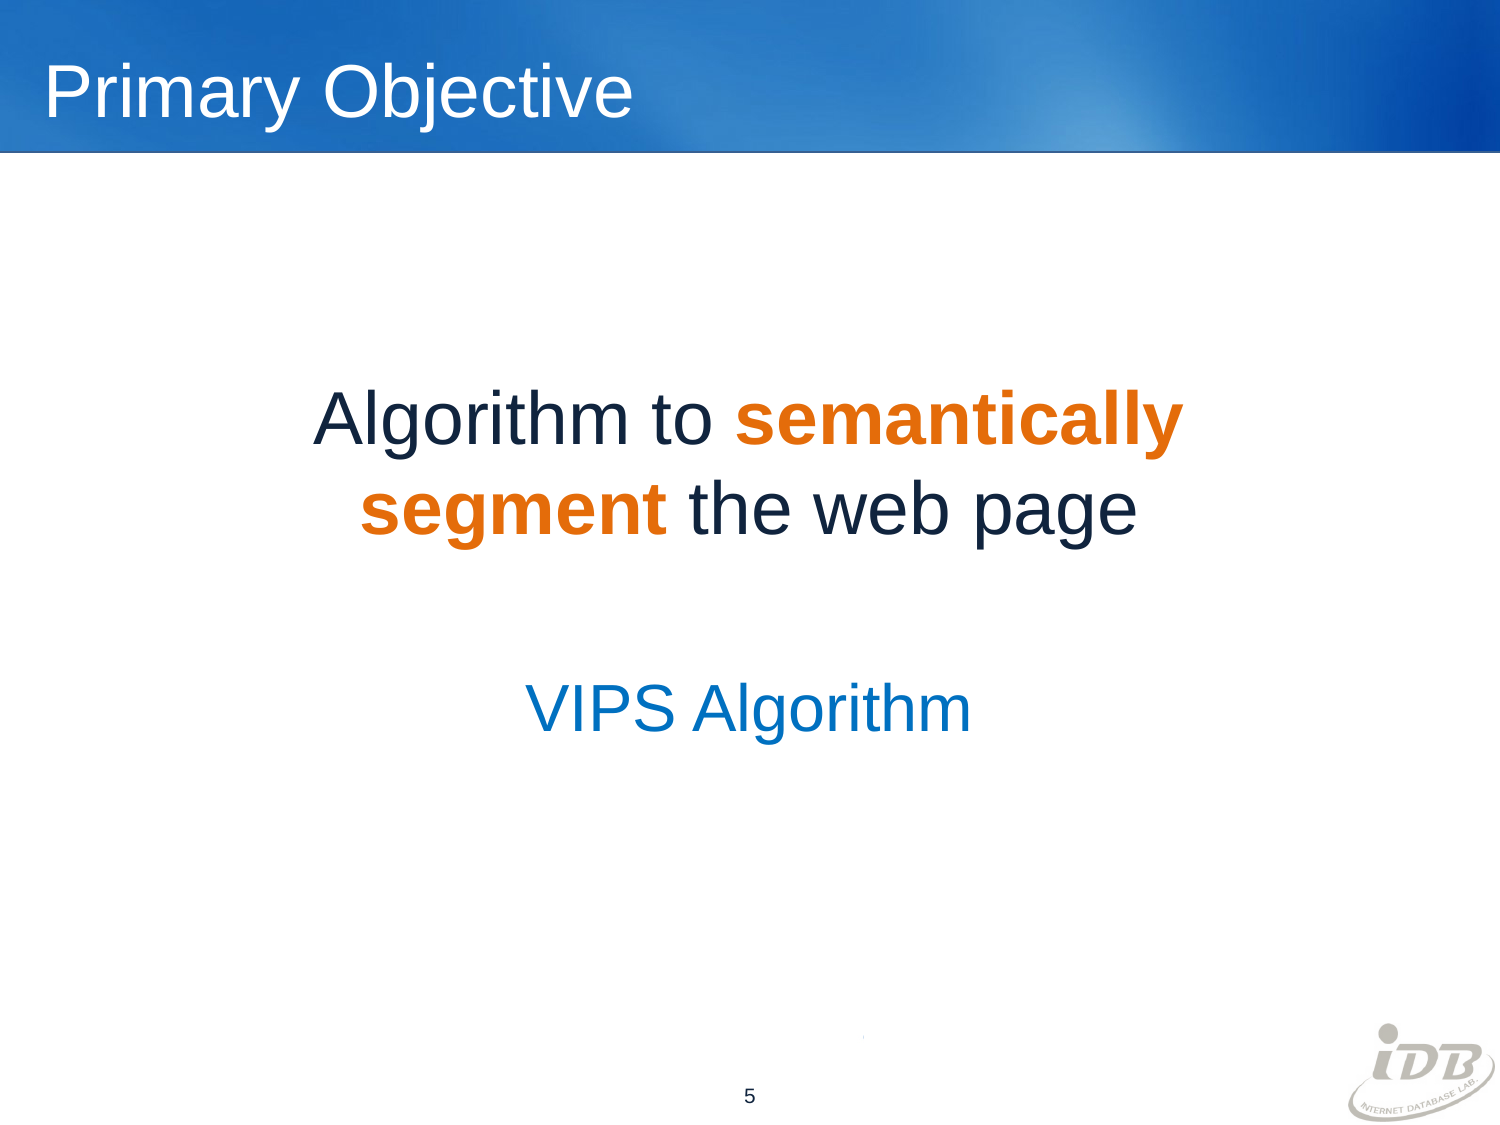

# Primary Objective
Algorithm to semantically segment the web page
VIPS Algorithm

5